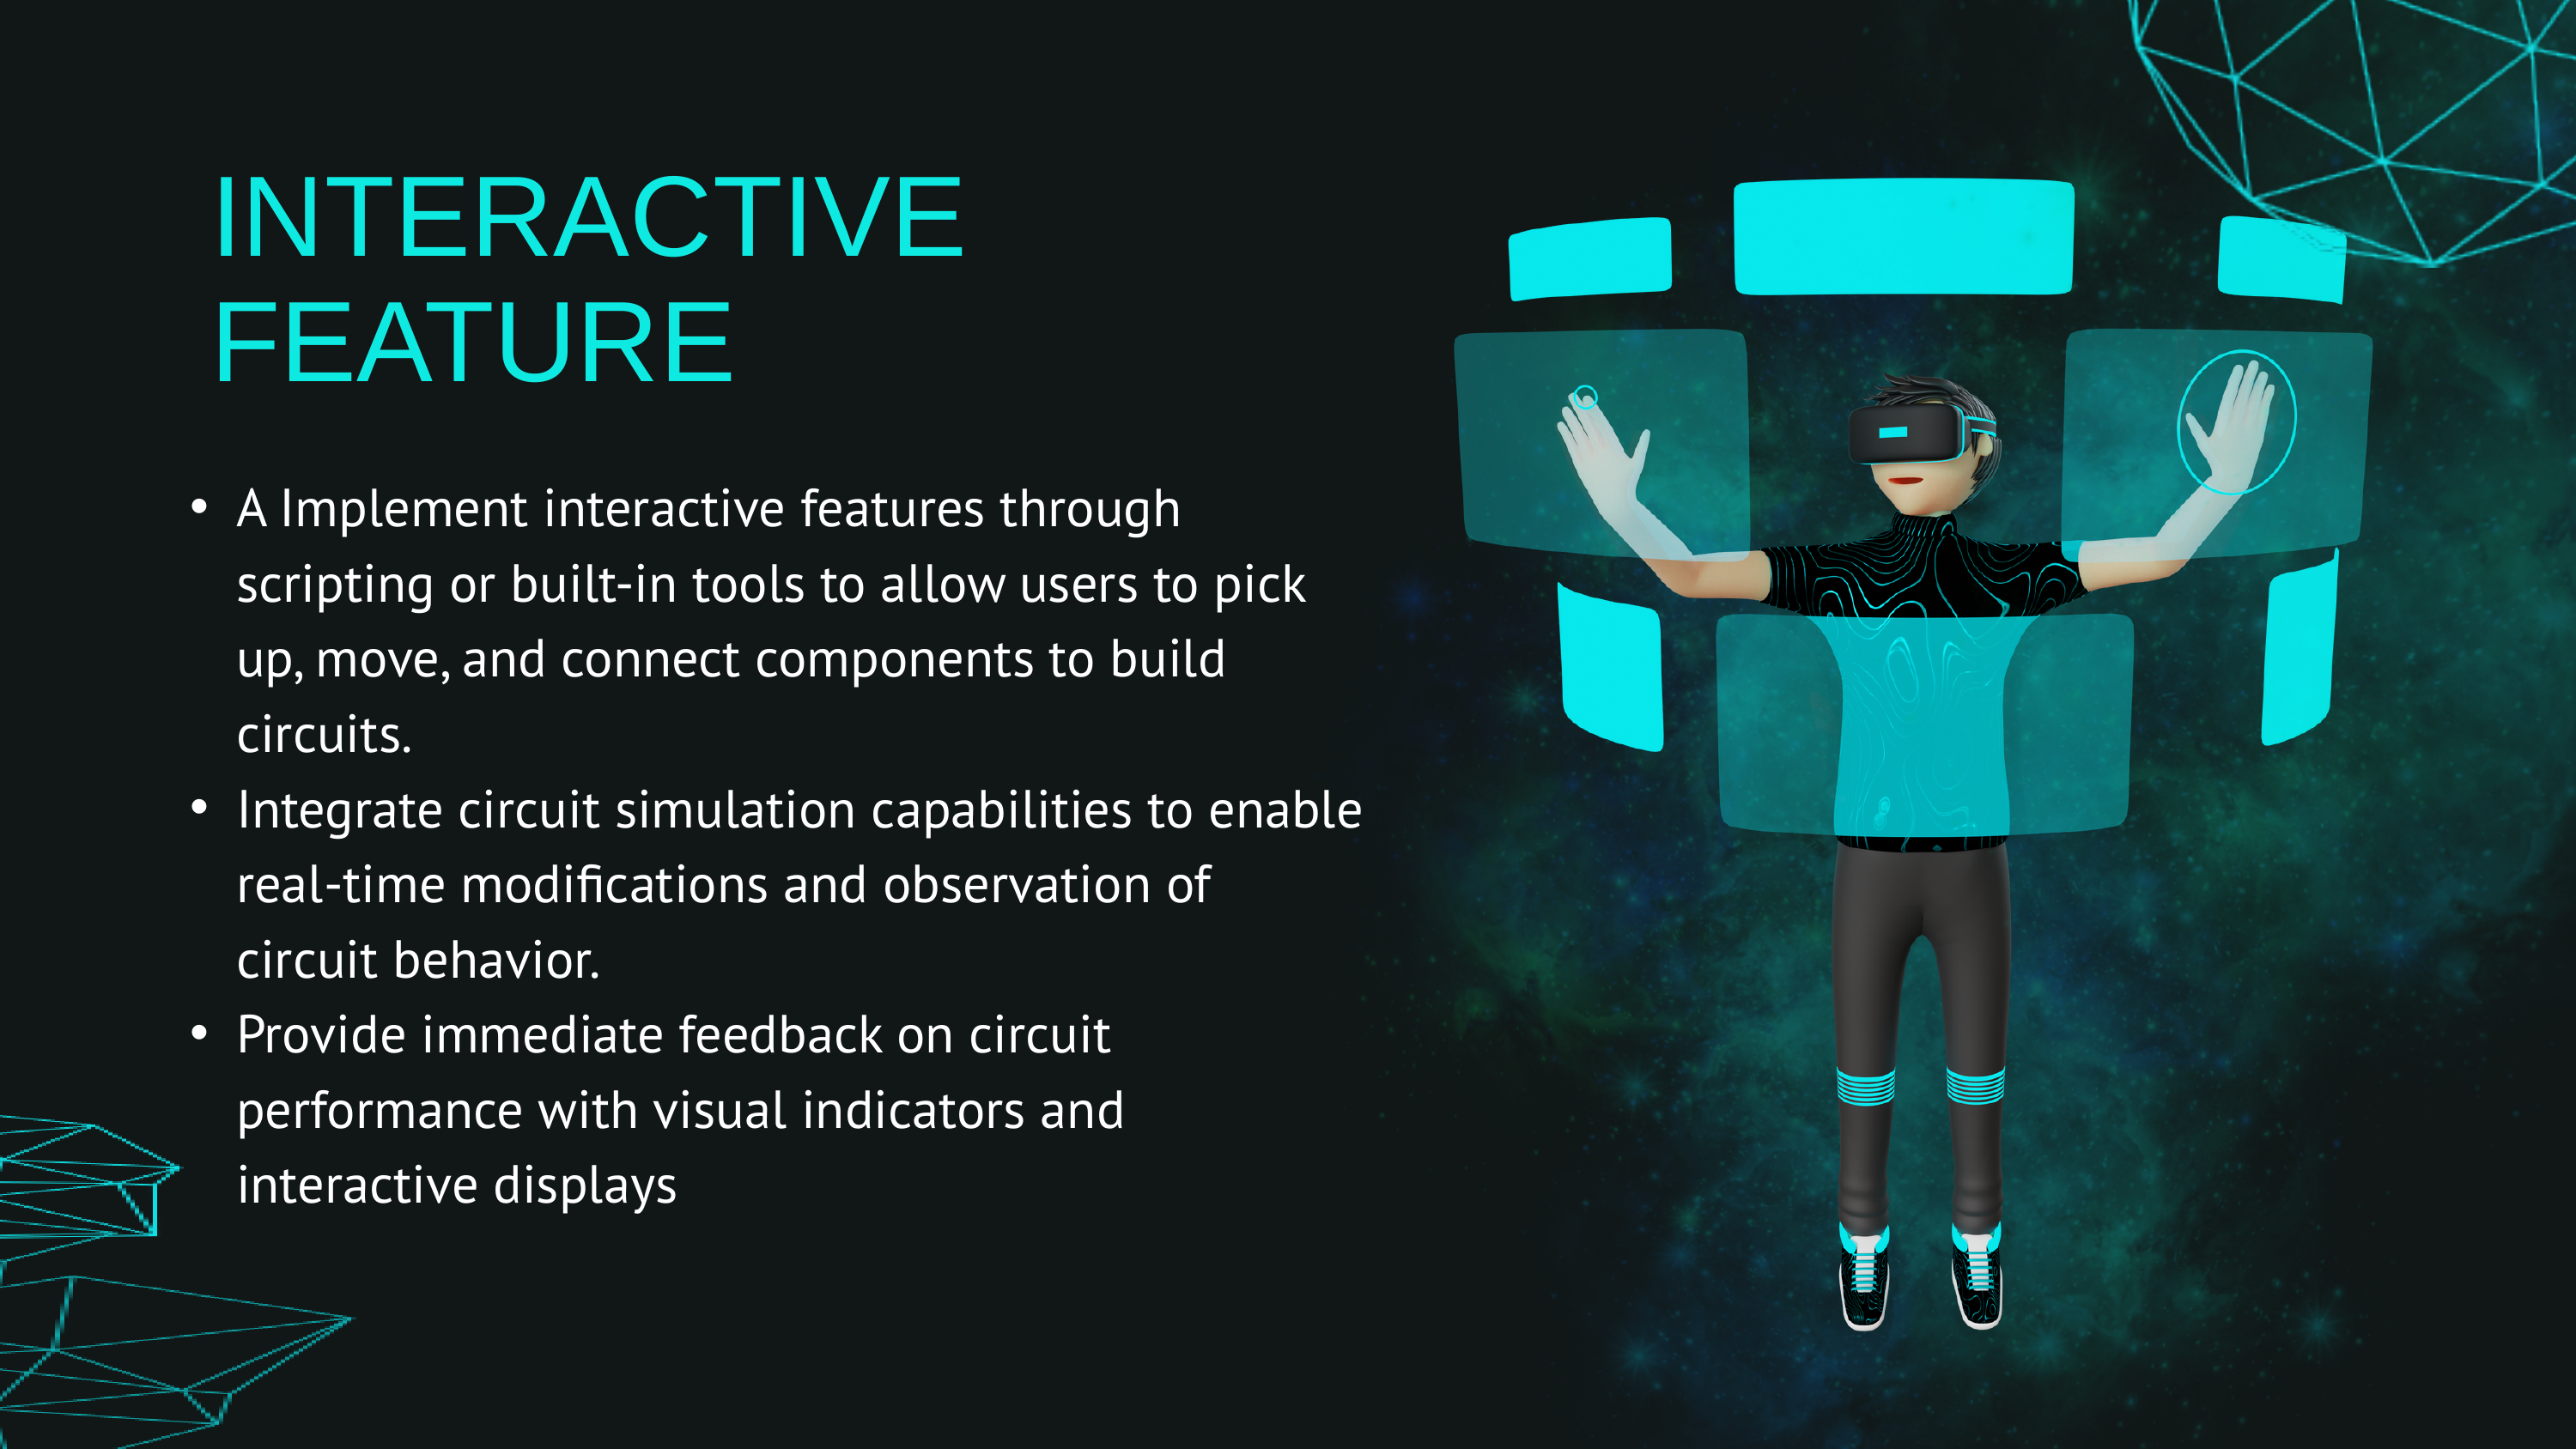

INTERACTIVE FEATURE

A Implement interactive features through scripting or built-in tools to allow users to pick up, move, and connect components to build circuits.
Integrate circuit simulation capabilities to enable real-time modifications and observation of circuit behavior.
Provide immediate feedback on circuit performance with visual indicators and interactive displays